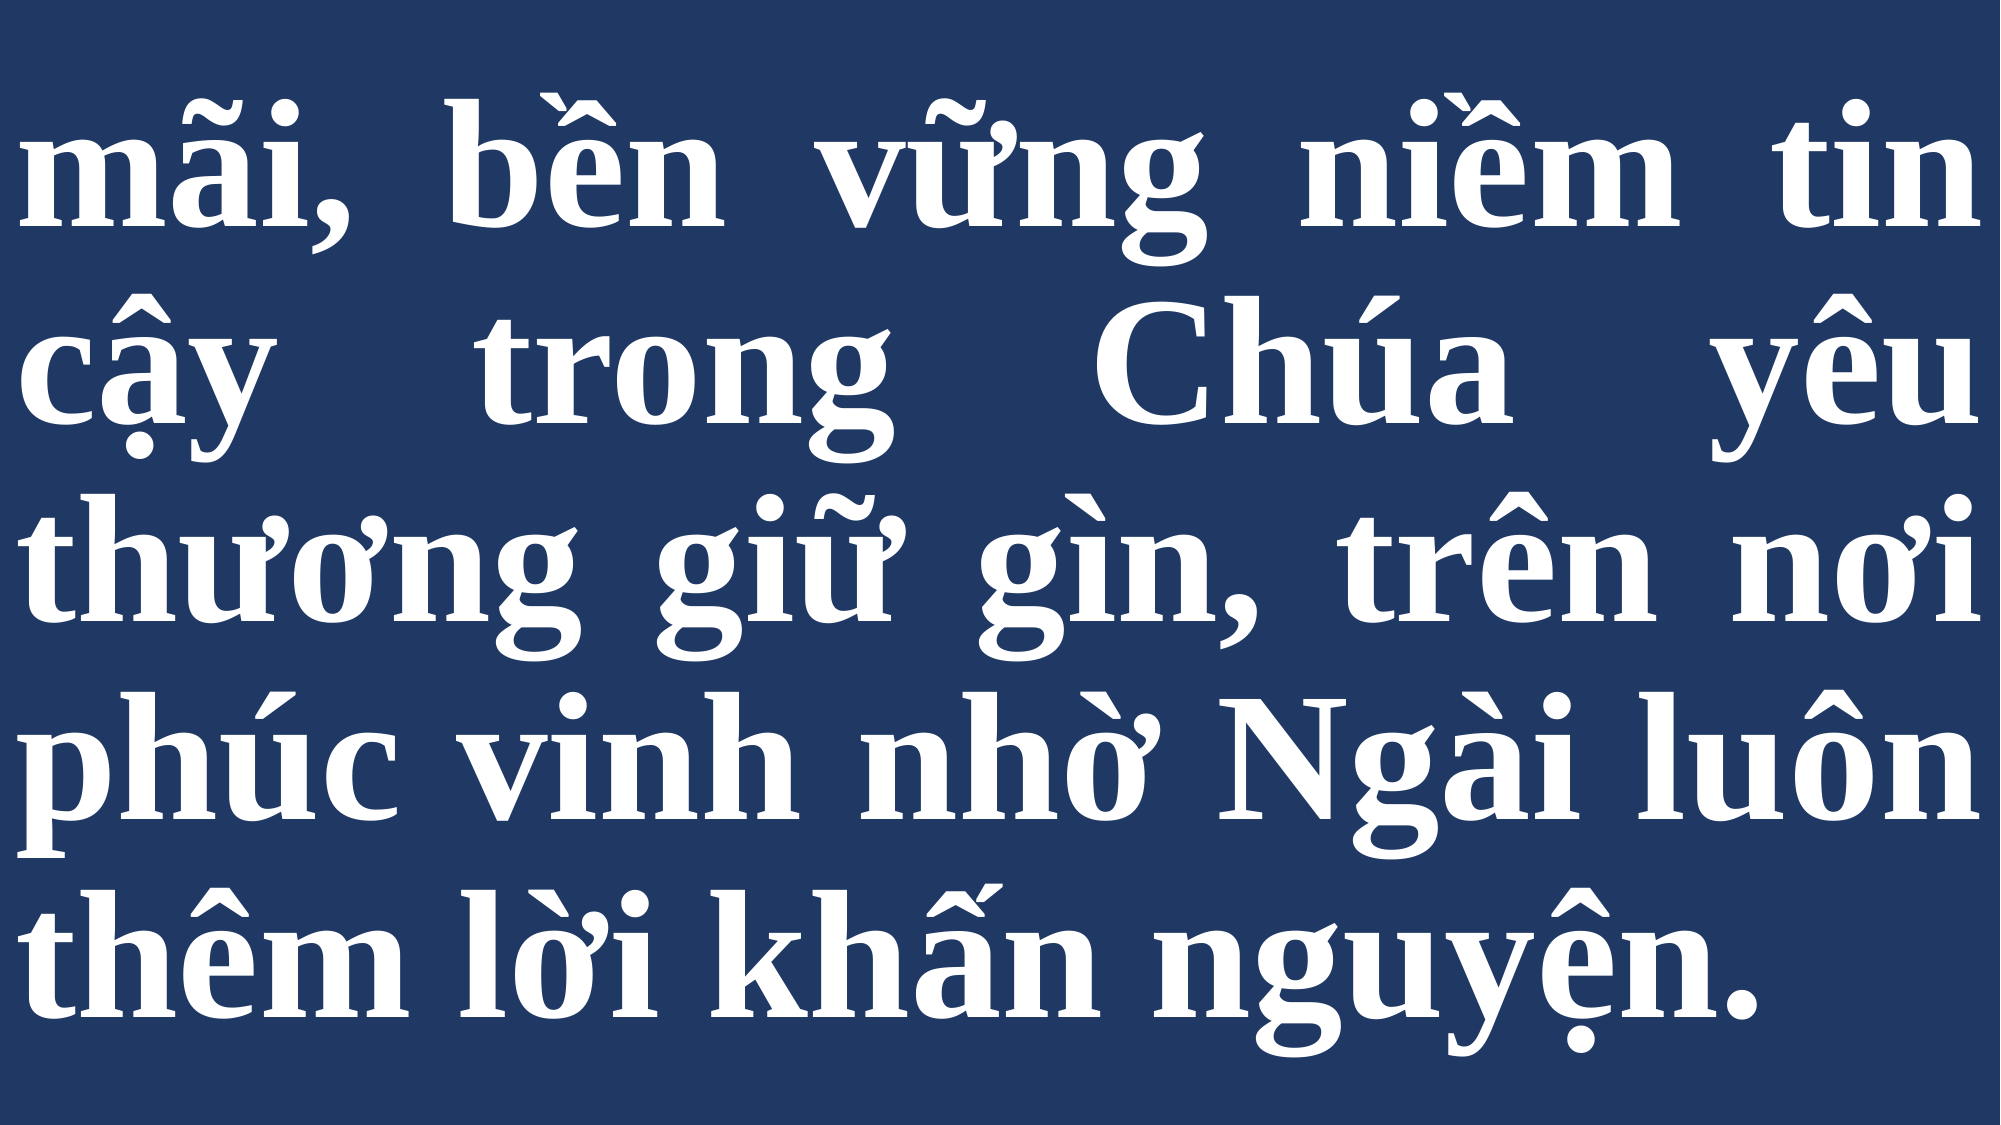

# mãi, bền vững niềm tin cậy trong Chúa yêu thương giữ gìn, trên nơi phúc vinh nhờ Ngài luôn thêm lời khấn nguyện.